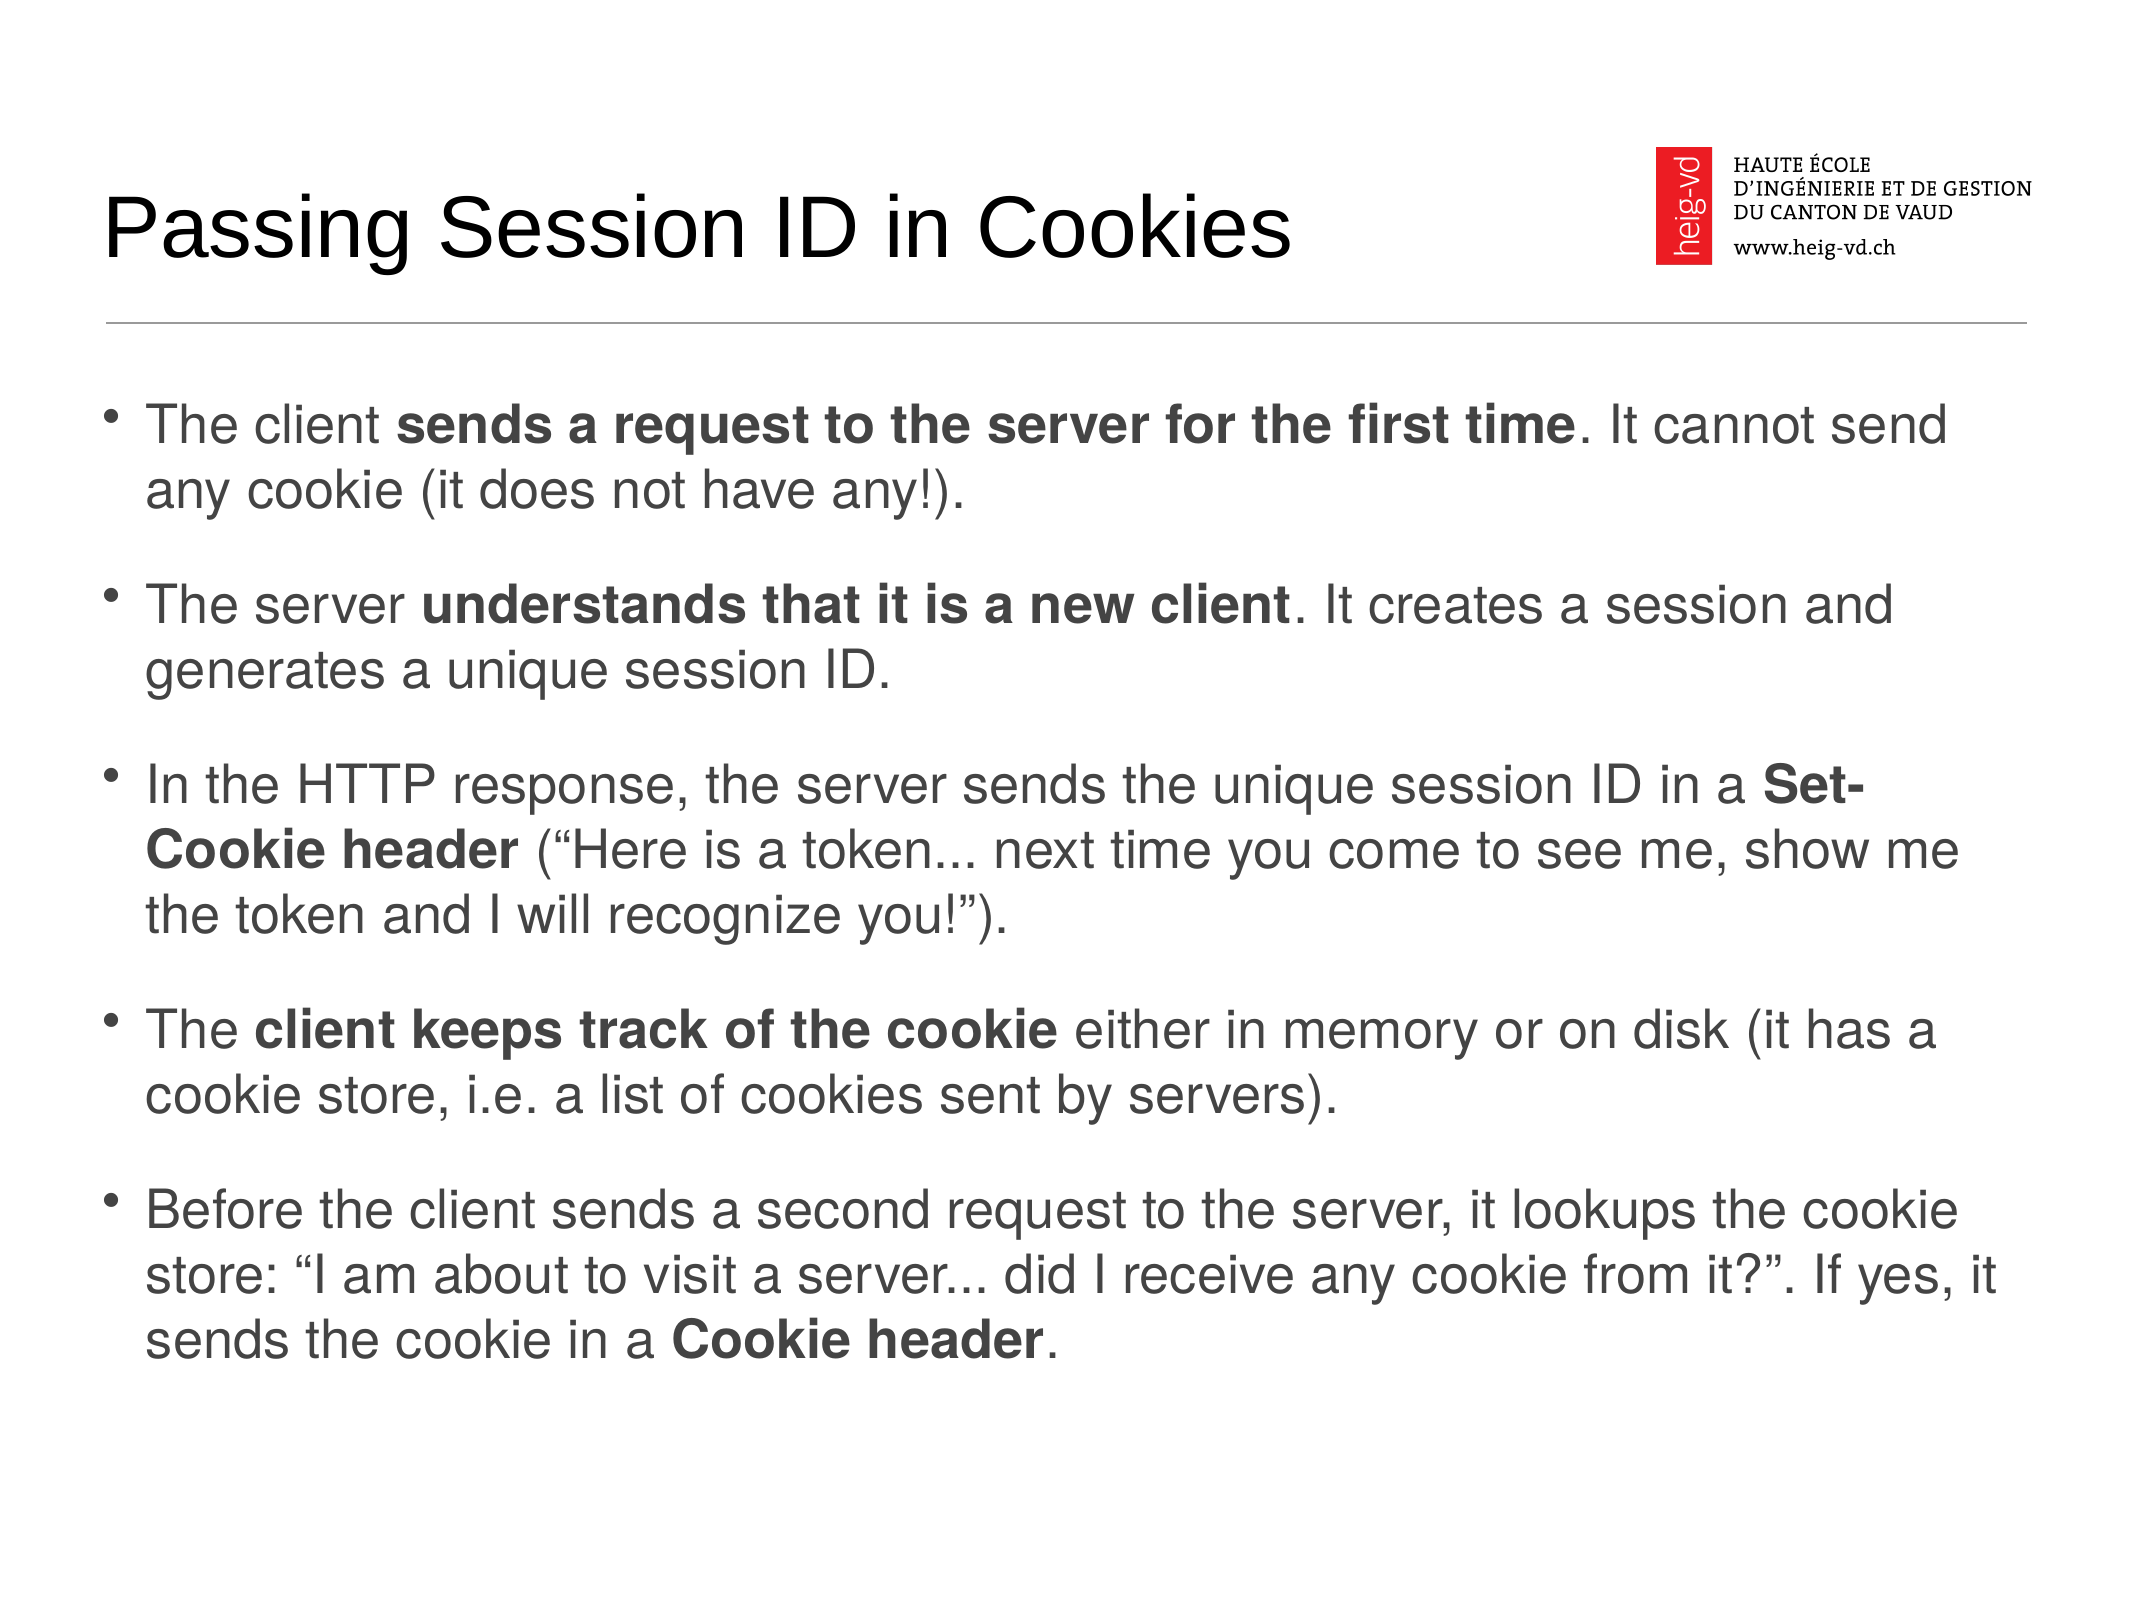

# Passing Session ID in Cookies
The client sends a request to the server for the first time. It cannot send any cookie (it does not have any!).
The server understands that it is a new client. It creates a session and generates a unique session ID.
In the HTTP response, the server sends the unique session ID in a Set-Cookie header (“Here is a token... next time you come to see me, show me the token and I will recognize you!”).
The client keeps track of the cookie either in memory or on disk (it has a cookie store, i.e. a list of cookies sent by servers).
Before the client sends a second request to the server, it lookups the cookie store: “I am about to visit a server... did I receive any cookie from it?”. If yes, it sends the cookie in a Cookie header.